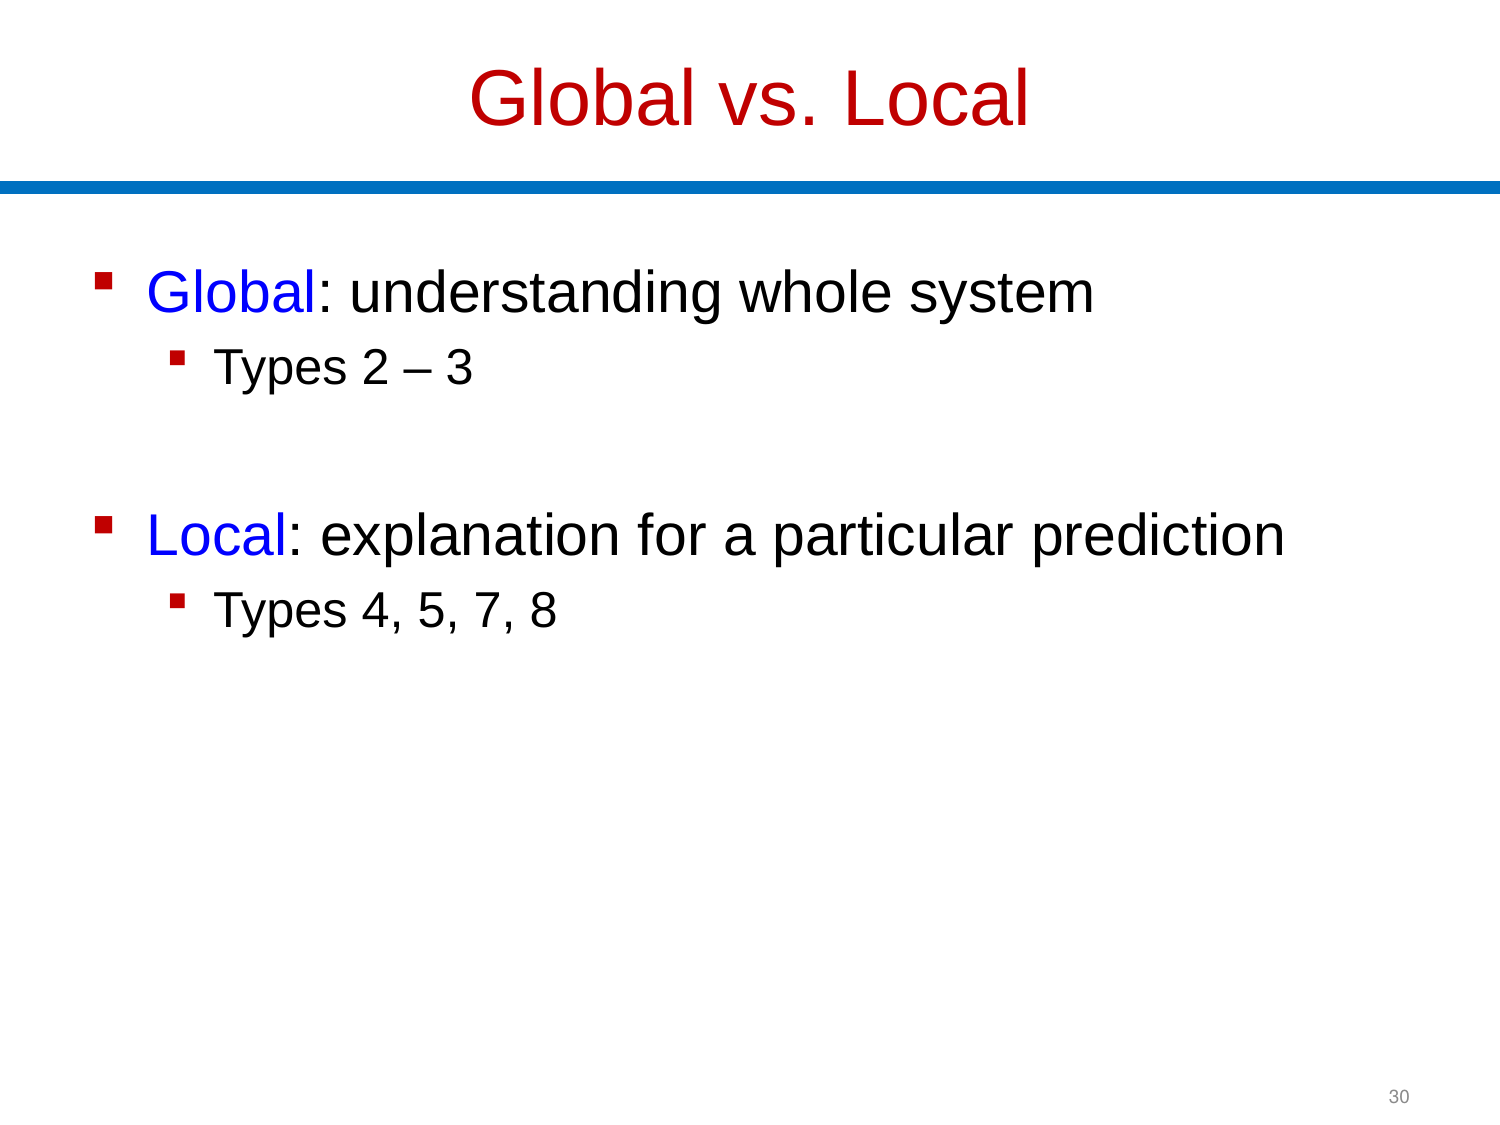

# Global vs. Local
Global: understanding whole system
Types 2 – 3

Local: explanation for a particular prediction
Types 4, 5, 7, 8

30